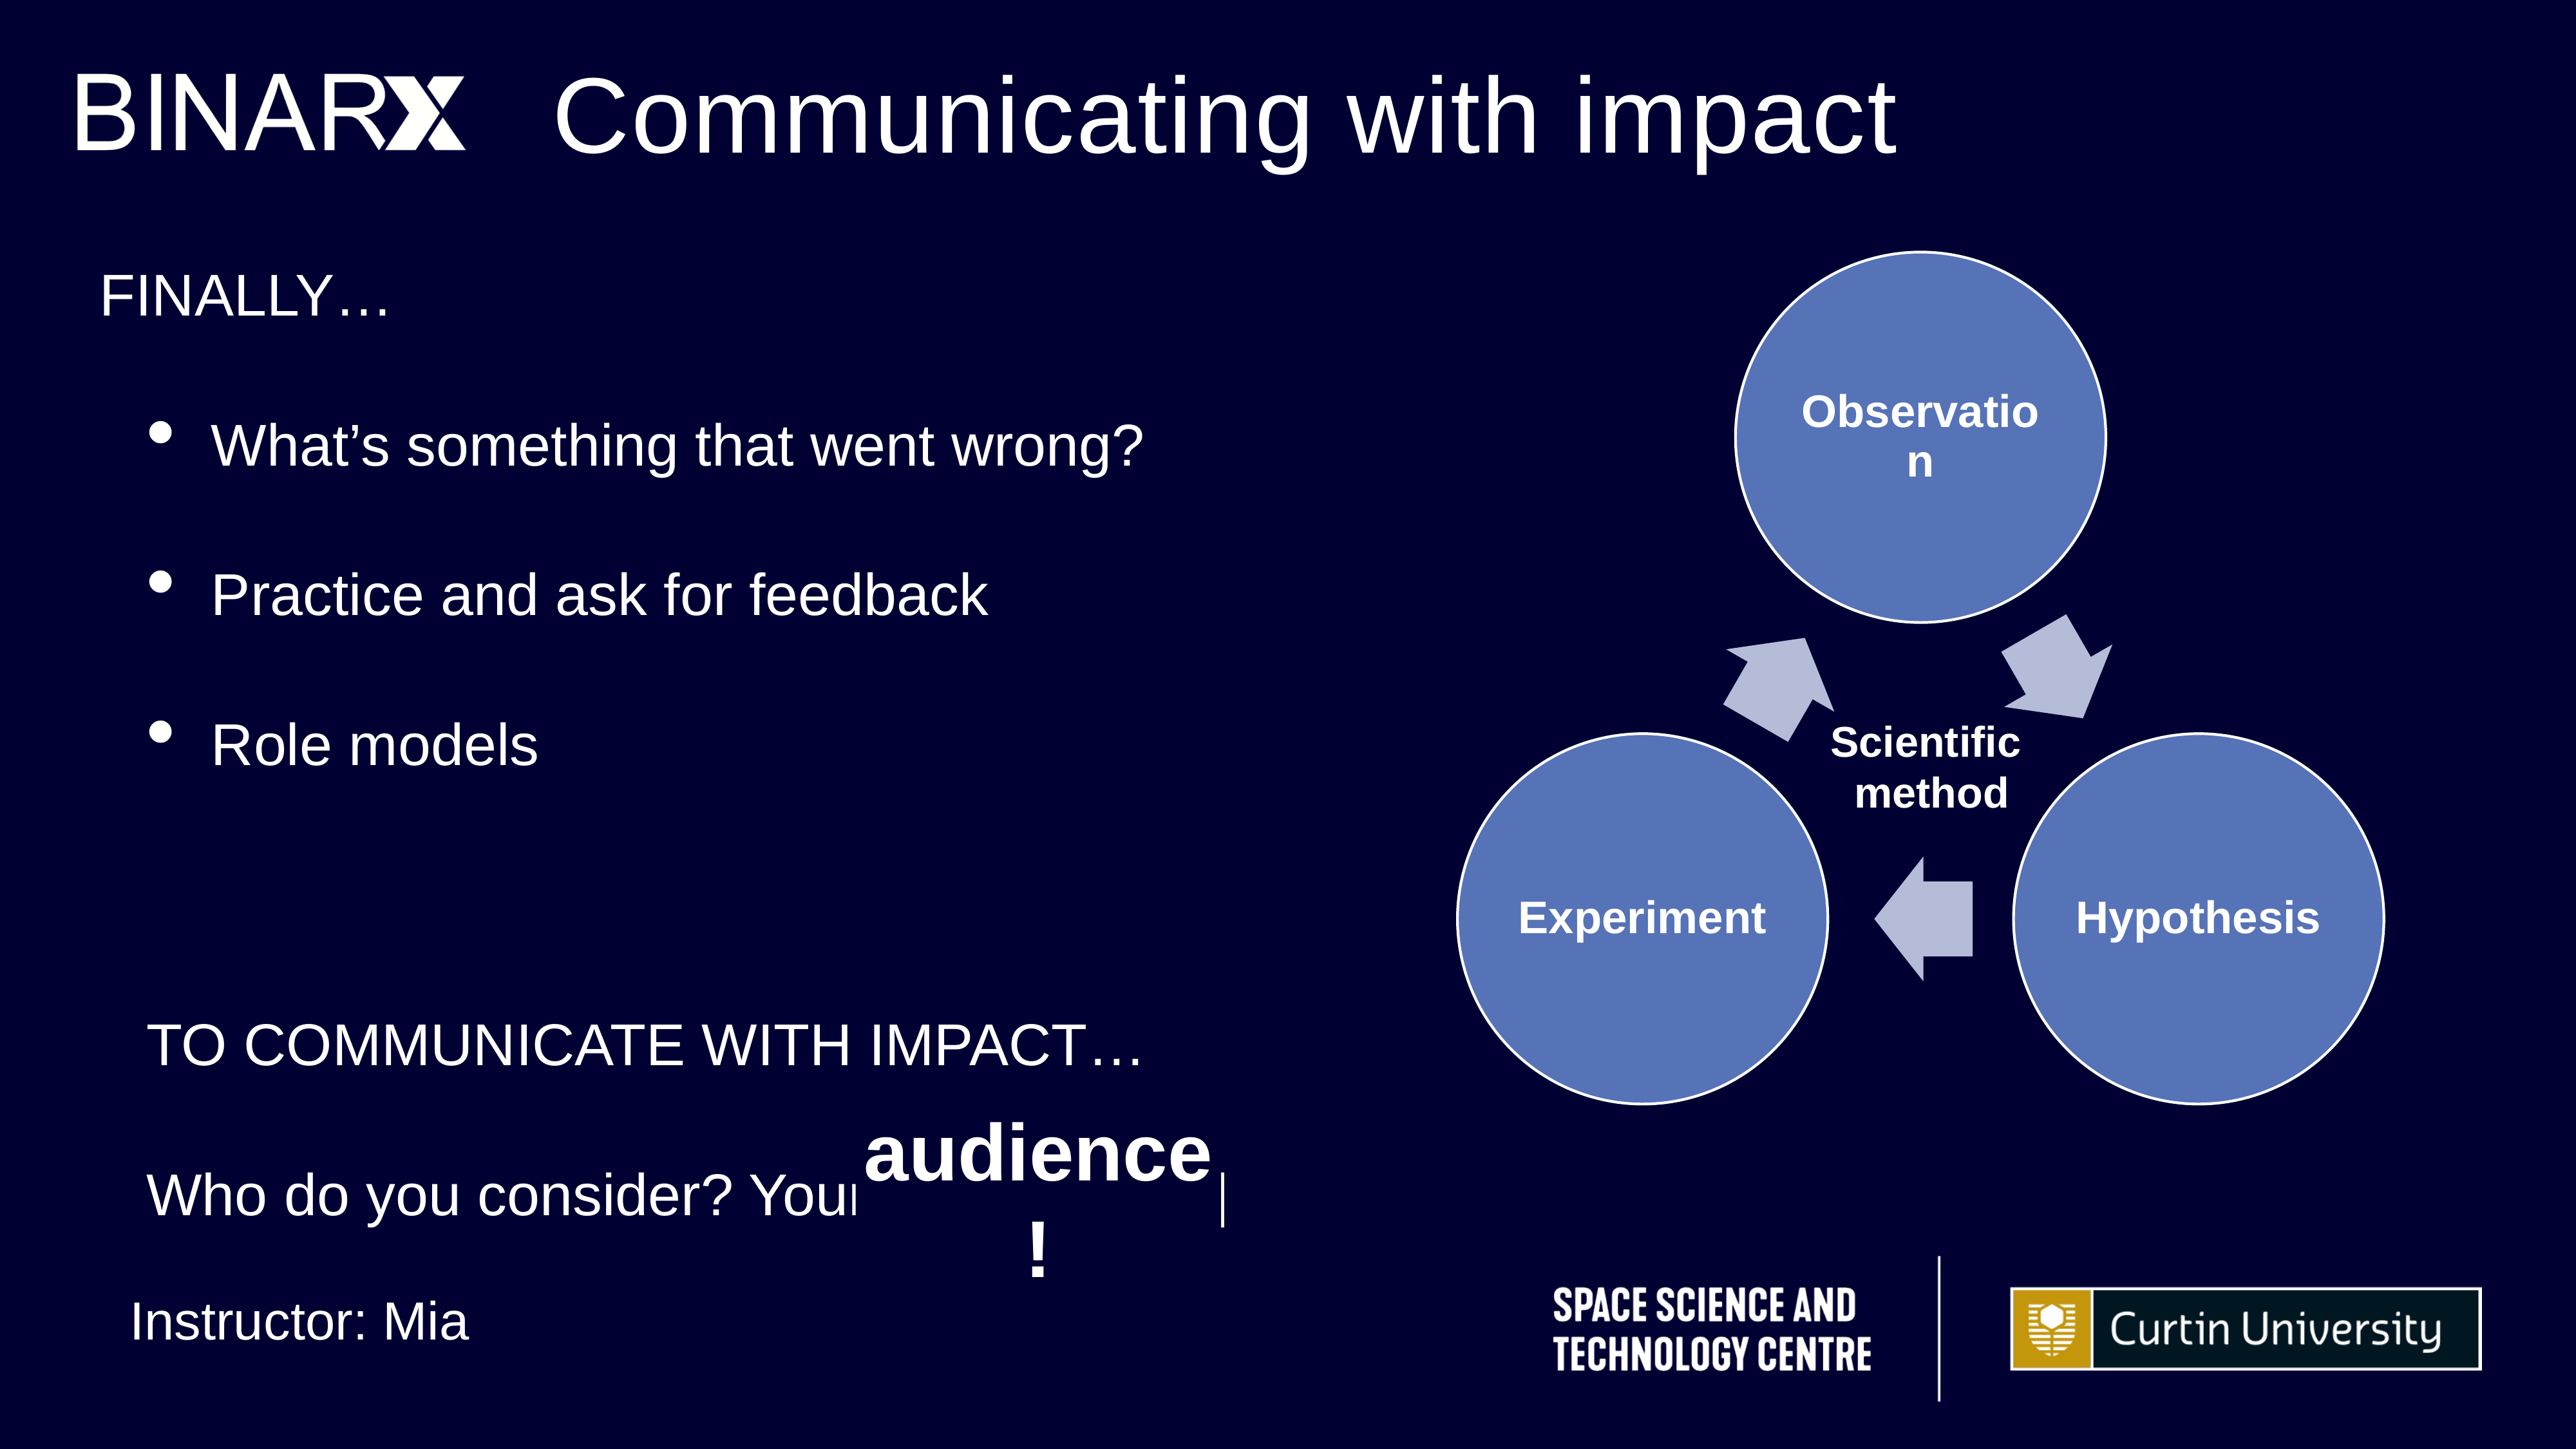

Communicating with impact
Observation

Hypothesis

Experiment

FINALLY…
What’s something that went wrong?
Practice and ask for feedback
Role models

TO COMMUNICATE WITH IMPACT…
Who do you consider? Your    [       ?       ]

Scientific
method
audience!
Instructor: Mia